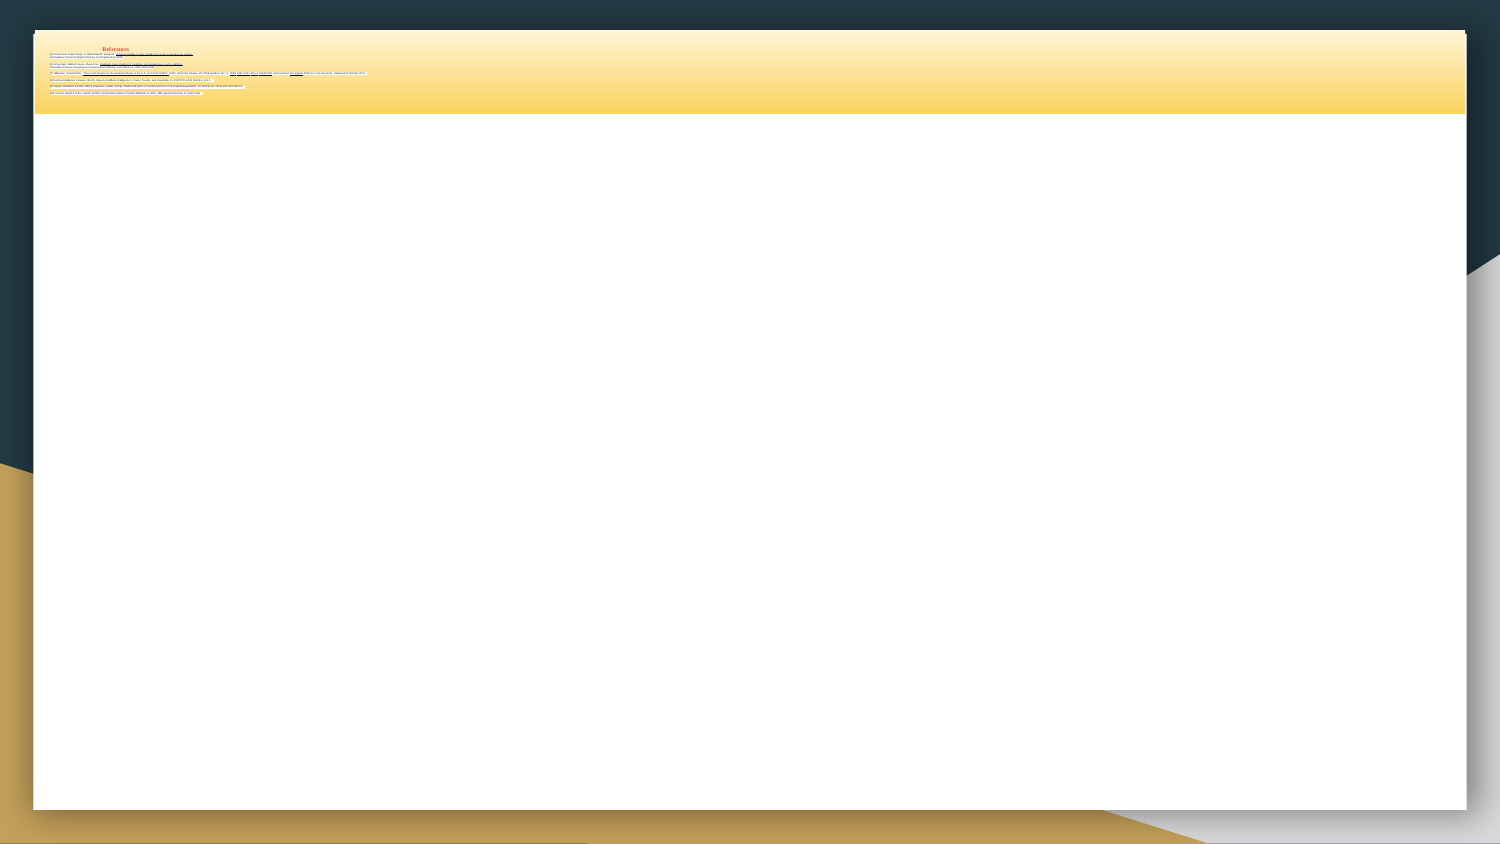

# References
[5] Gurucharan Singh Saluja ,N. Maheswari,M. Sivagami,”AI based intelligent travel chatbot for content oriented user queries”
International Journal of Applied Science and Engineering (2021)

[6] Ashay Argal, Siddharth Gupta, Chang Choo, “Intelligent travel chatbot for predictive recommendation in echo platform”
2018 IEEE 8th Annual Computing and Communication Workshop and Conference, CCWC 2018 (2018)

[7]  Wilkerson, Chad (2003). "Travel and Tourism: An Overlooked Industry in the U.S. and Tenth District" (PDF). Economic Review. 88 (Third Quarter): 45–72. ISSN 0161-2387. OCLC 295437935. Archived from the original (PDF) on 9 January 2011. Retrieved 31 October 2007.

[8] Bulchand-Gidumal, Jacques. (2020). Impact of Artificial Intelligence in Travel, Tourism, and Hospitality. 10.1007/978-3-030-05324-6_110-1.

[9] Ukpabi, Dandison & Aslam, Bilal & Karjaluoto, Heikki. (2019). Chatbot Adoption in Tourism Services: A Conceptual Exploration. 10.1108/978-1-78756-687-320191006.

[10] Chavali, Kavita & Sahu, Subrat. (2008). Comparative Study of Tourism Websites in India - With special reference to South India.